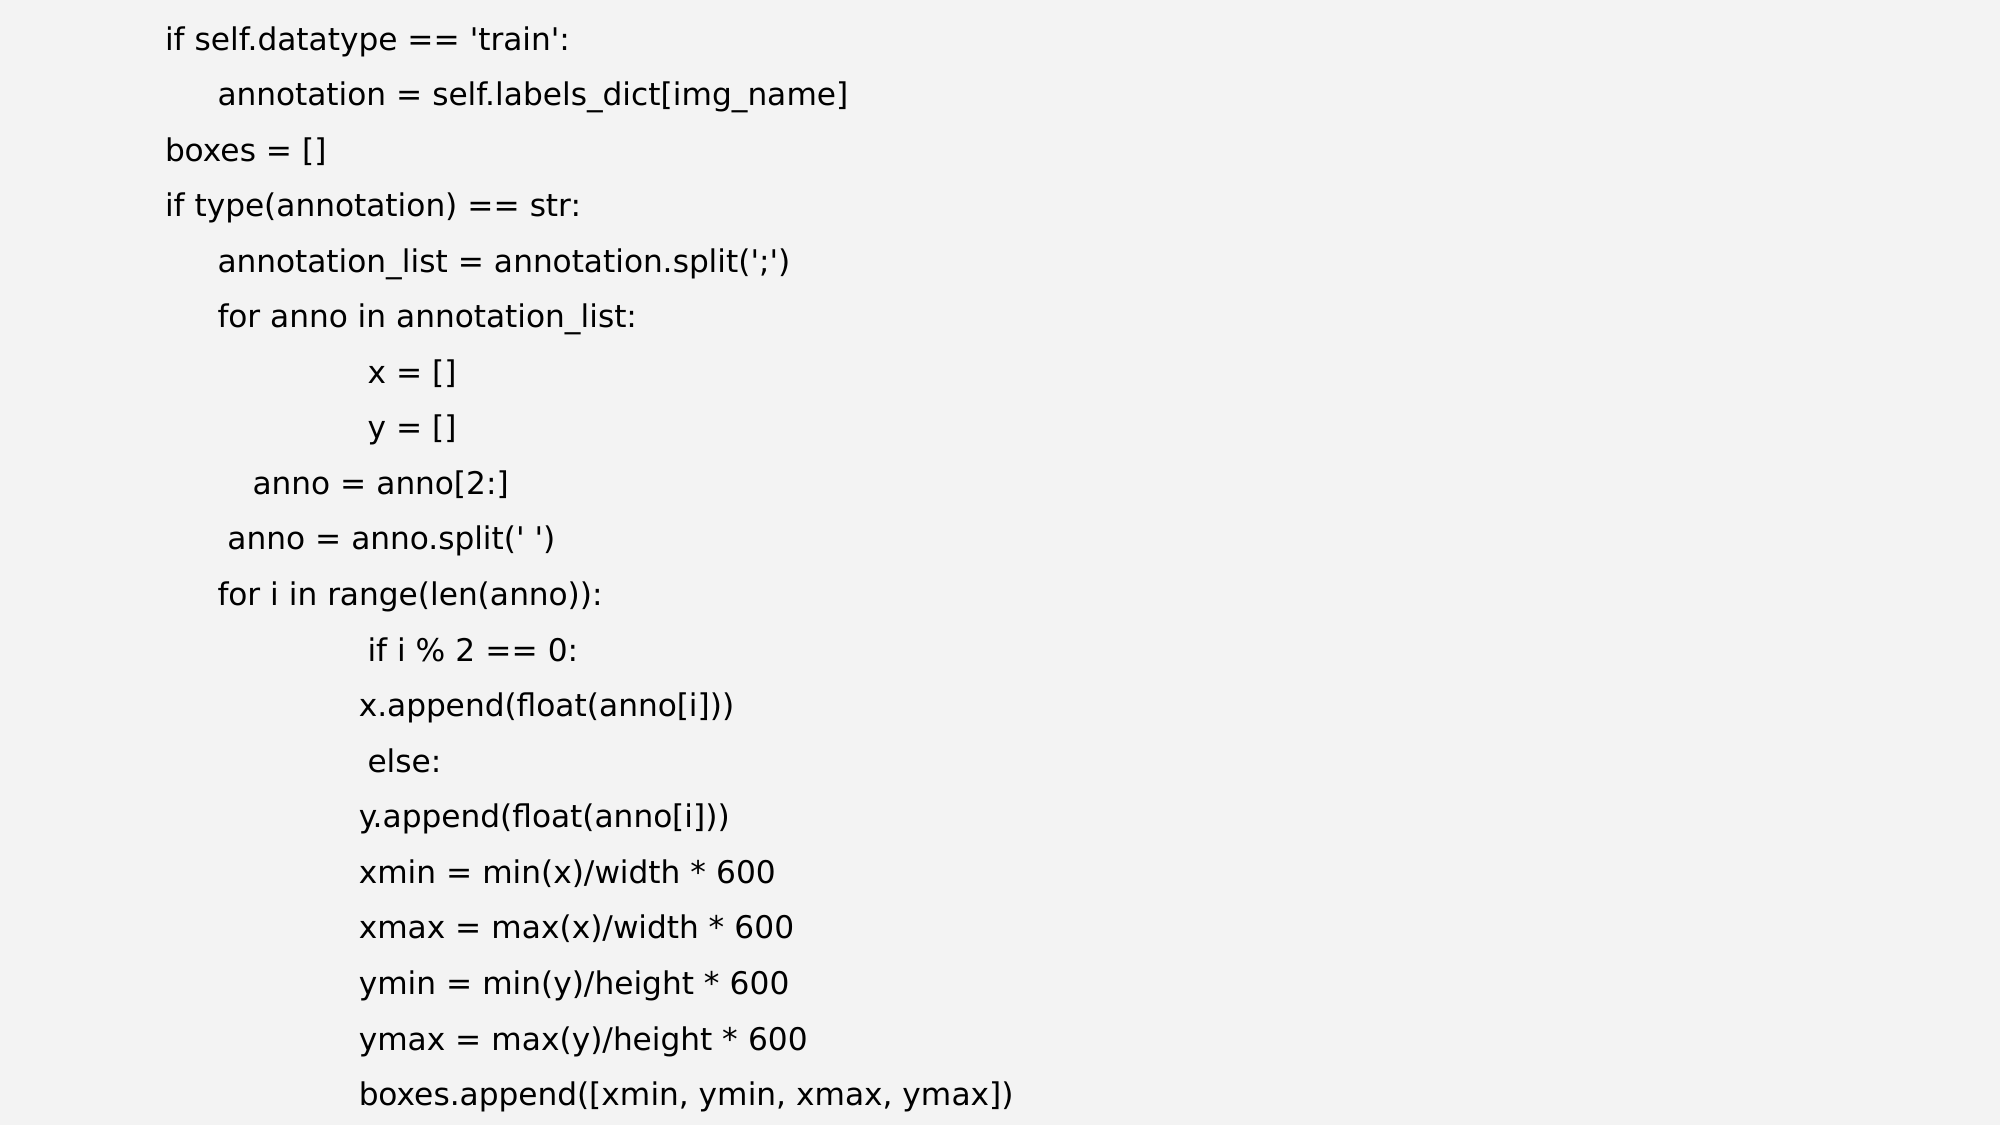

if self.datatype == 'train':
   	      annotation = self.labels_dict[img_name]
        	boxes = []
           	if type(annotation) == str:
          	      annotation_list = annotation.split(';')
          	      for anno in annotation_list:
               	      x = []
               	      y = []
            	          anno = anno[2:]
              	       anno = anno.split(' ')
           	      for i in range(len(anno)):
               	      if i % 2 == 0:
                   	     x.append(float(anno[i]))
               	      else:
                   	     y.append(float(anno[i]))
                    	     xmin = min(x)/width * 600
                   	     xmax = max(x)/width * 600
                  	     ymin = min(y)/height * 600
                   	     ymax = max(y)/height * 600
                   	     boxes.append([xmin, ymin, xmax, ymax])